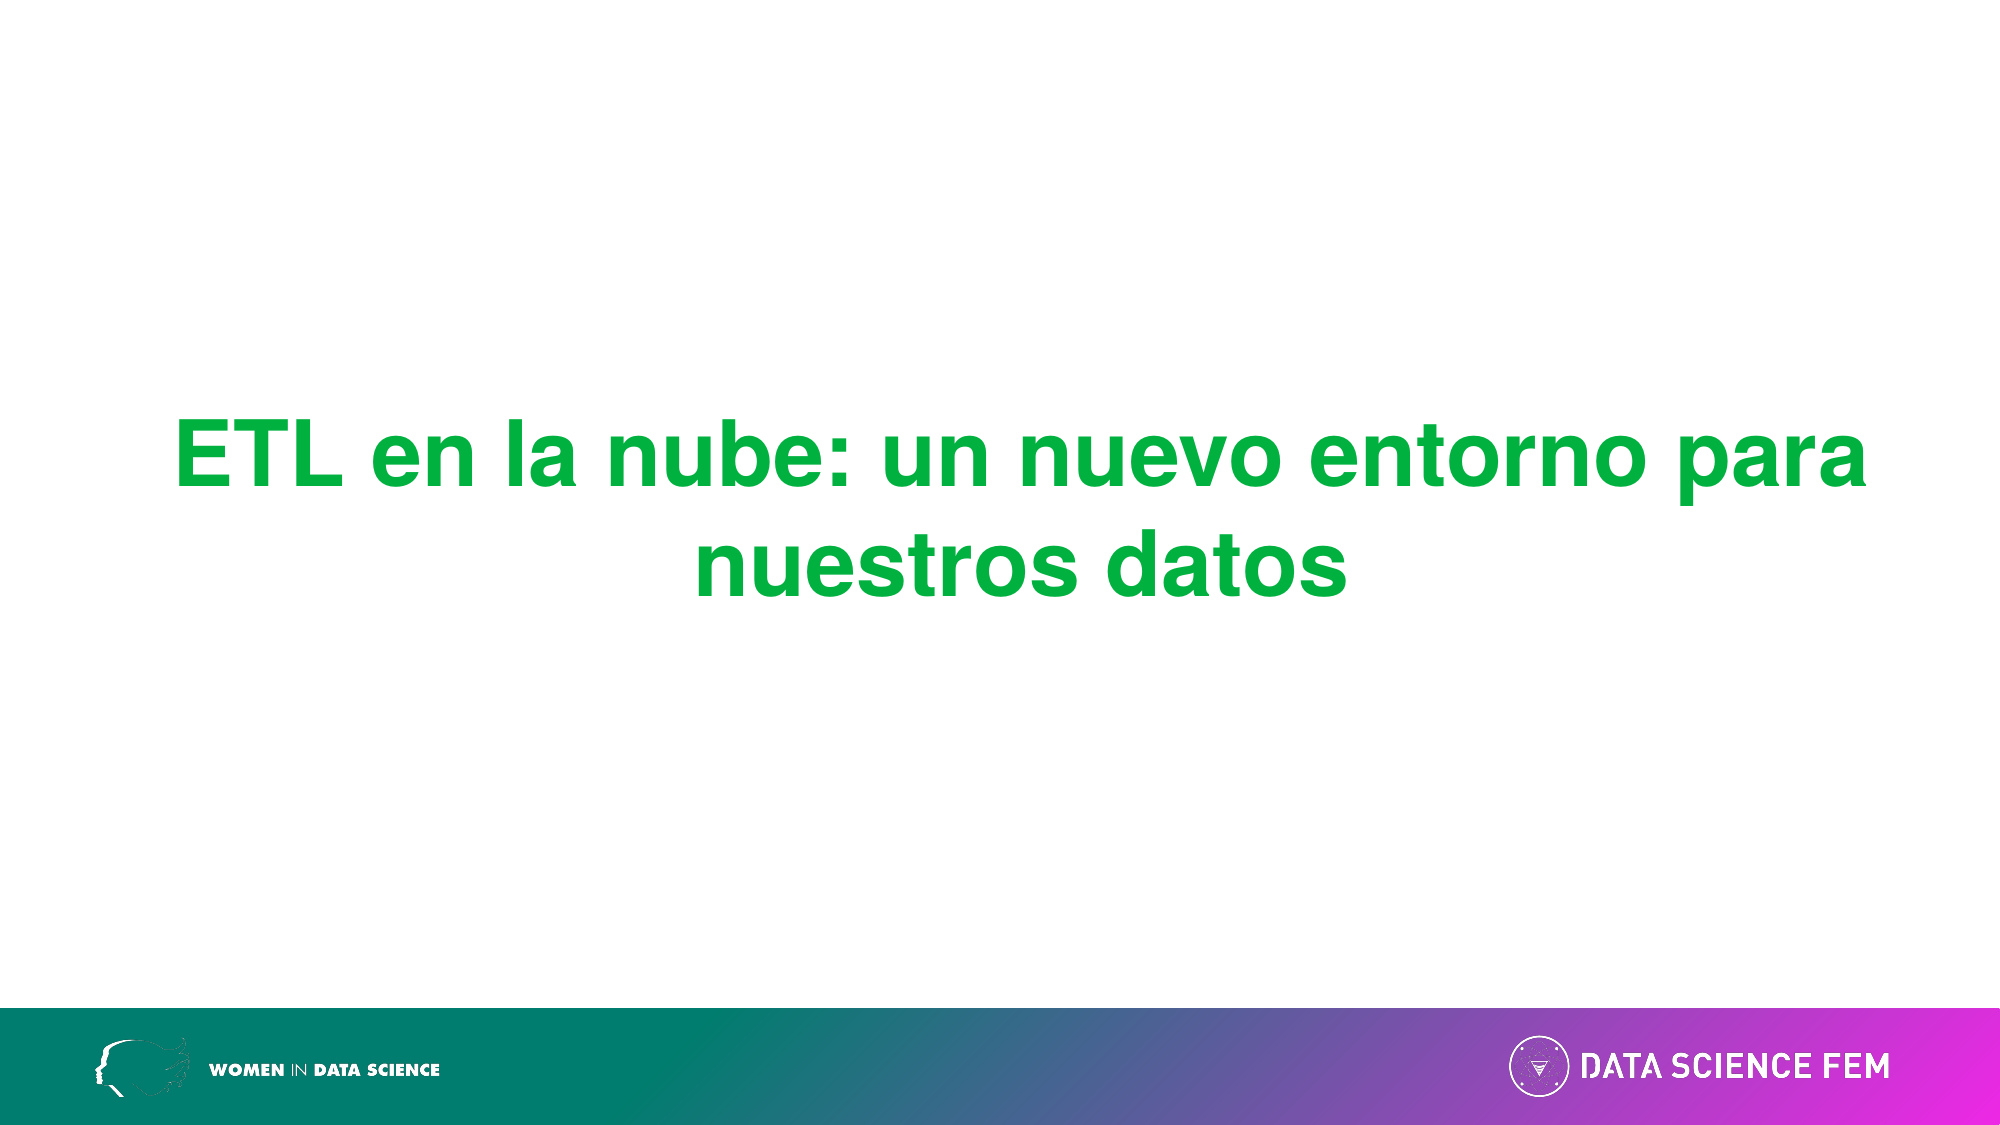

# ETL en la nube: un nuevo entorno para nuestros datos